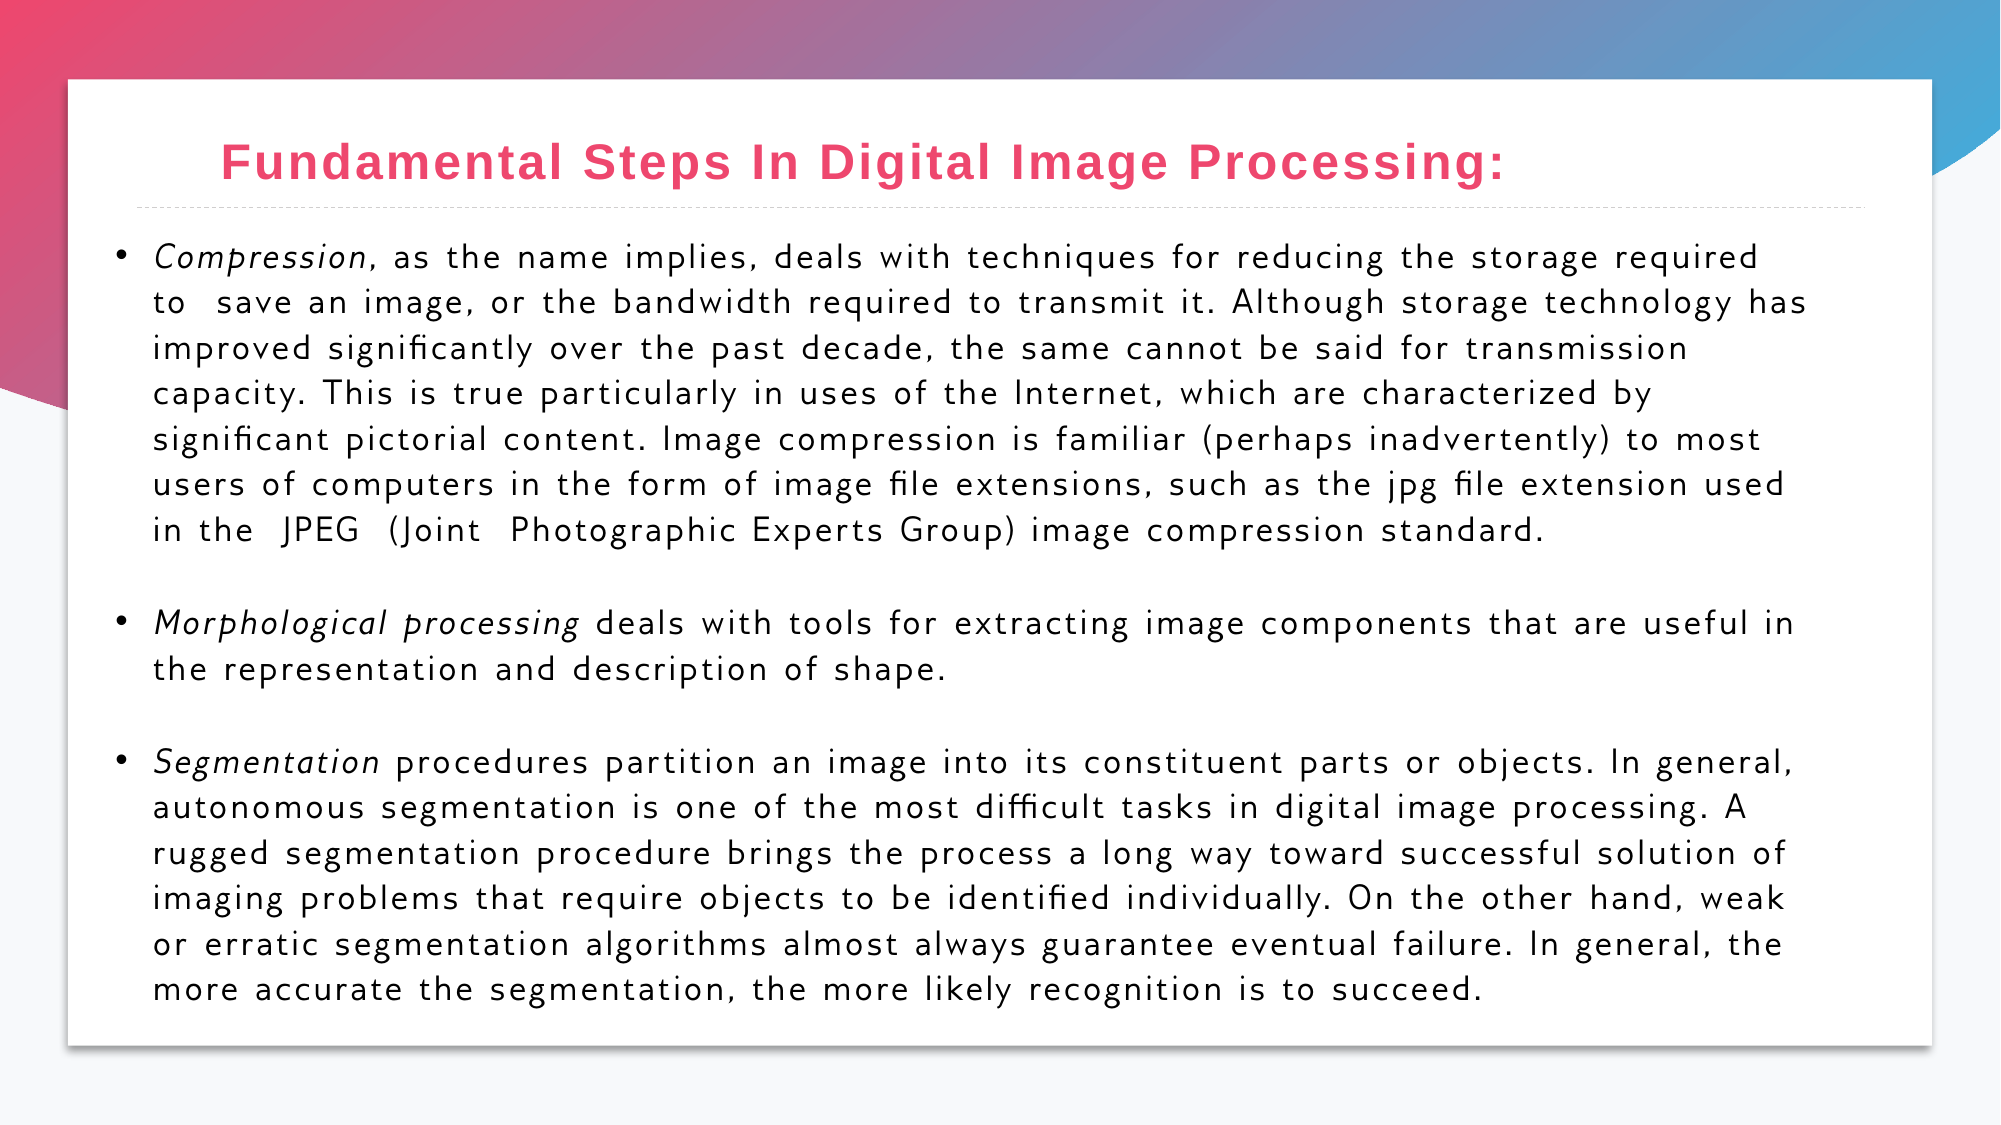

Fundamental Steps In Digital Image Processing:
Compression, as the name implies, deals with techniques for reducing the storage required to  save an image, or the bandwidth required to transmit it. Although storage technology has improved significantly over the past decade, the same cannot be said for transmission capacity. This is true particularly in uses of the Internet, which are characterized by significant pictorial content. Image compression is familiar (perhaps inadvertently) to most users of computers in the form of image file extensions, such as the jpg file extension used in the  JPEG  (Joint  Photographic Experts Group) image compression standard.
Morphological processing deals with tools for extracting image components that are useful in the representation and description of shape.
Segmentation procedures partition an image into its constituent parts or objects. In general, autonomous segmentation is one of the most difficult tasks in digital image processing. A rugged segmentation procedure brings the process a long way toward successful solution of imaging problems that require objects to be identified individually. On the other hand, weak or erratic segmentation algorithms almost always guarantee eventual failure. In general, the more accurate the segmentation, the more likely recognition is to succeed.